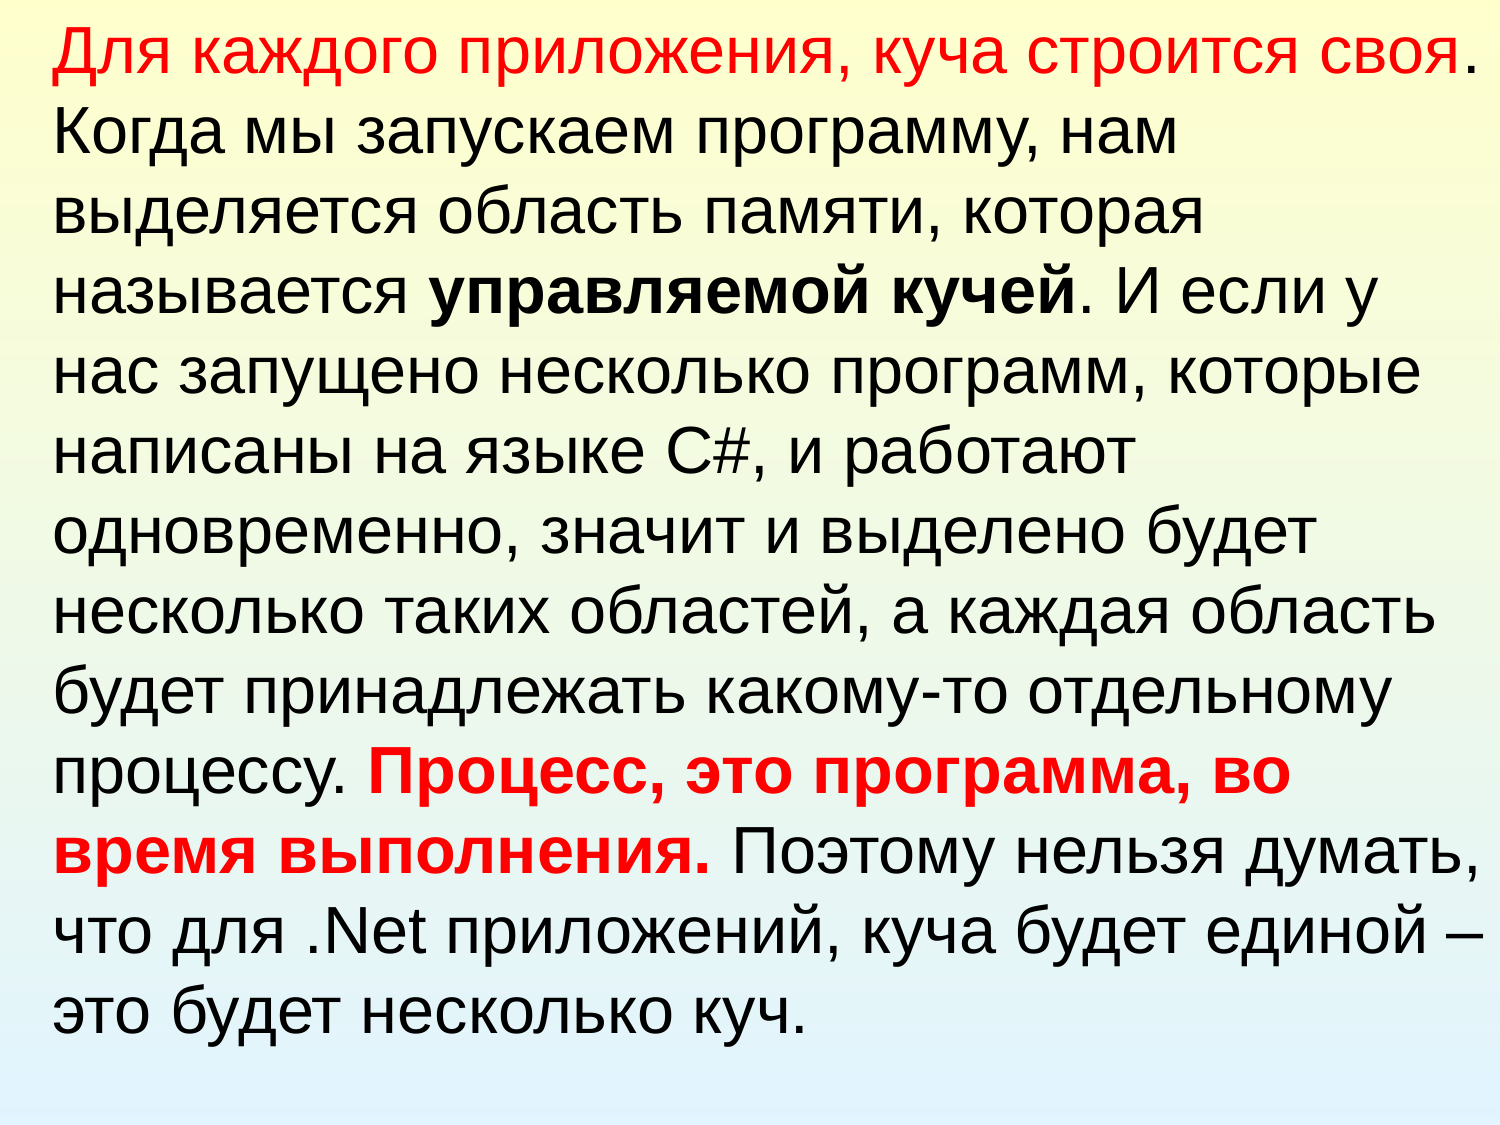

Для каждого приложения, куча строится своя. Когда мы запускаем программу, нам выделяется область памяти, которая называется управляемой кучей. И если у нас запущено несколько программ, которые написаны на языке C#, и работают одновременно, значит и выделено будет несколько таких областей, а каждая область будет принадлежать какому-то отдельному процессу. Процесс, это программа, во время выполнения. Поэтому нельзя думать, что для .Net приложений, куча будет единой – это будет несколько куч.